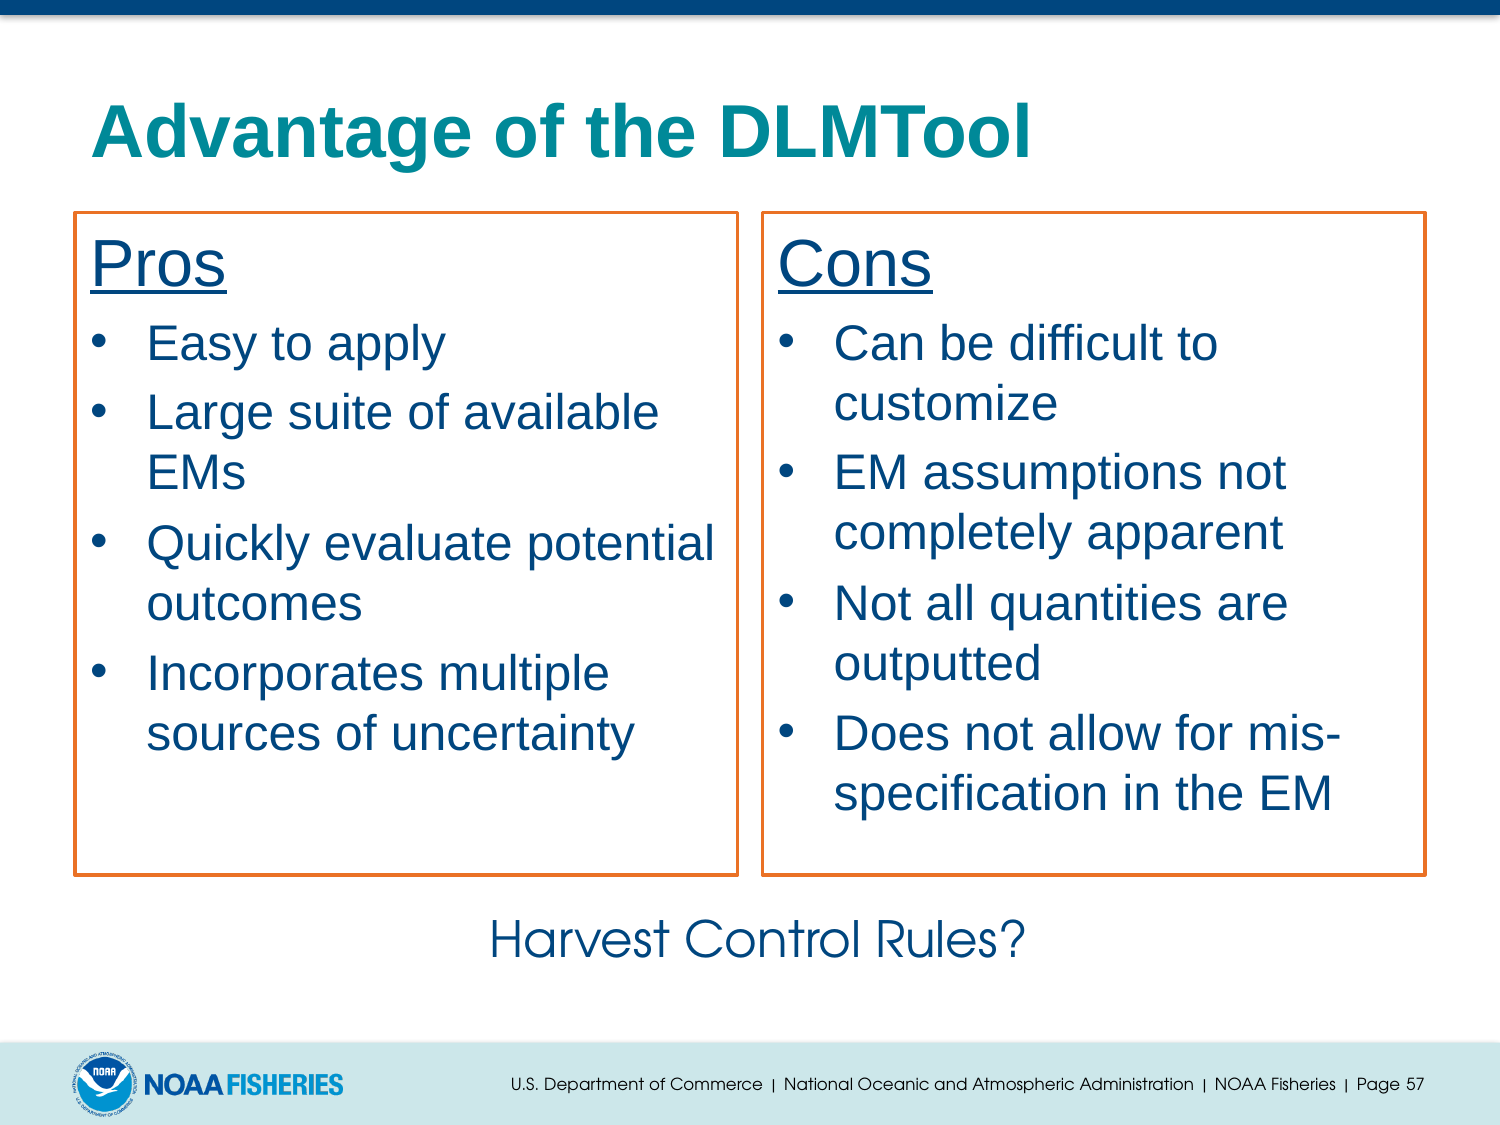

# Advantage of the DLMTool
Cons
Can be difficult to customize
EM assumptions not completely apparent
Not all quantities are outputted
Does not allow for mis-specification in the EM

Pros
Easy to apply
Large suite of available EMs
Quickly evaluate potential outcomes
Incorporates multiple sources of uncertainty
Harvest Control Rules?
U.S. Department of Commerce | National Oceanic and Atmospheric Administration | NOAA Fisheries | Page 57